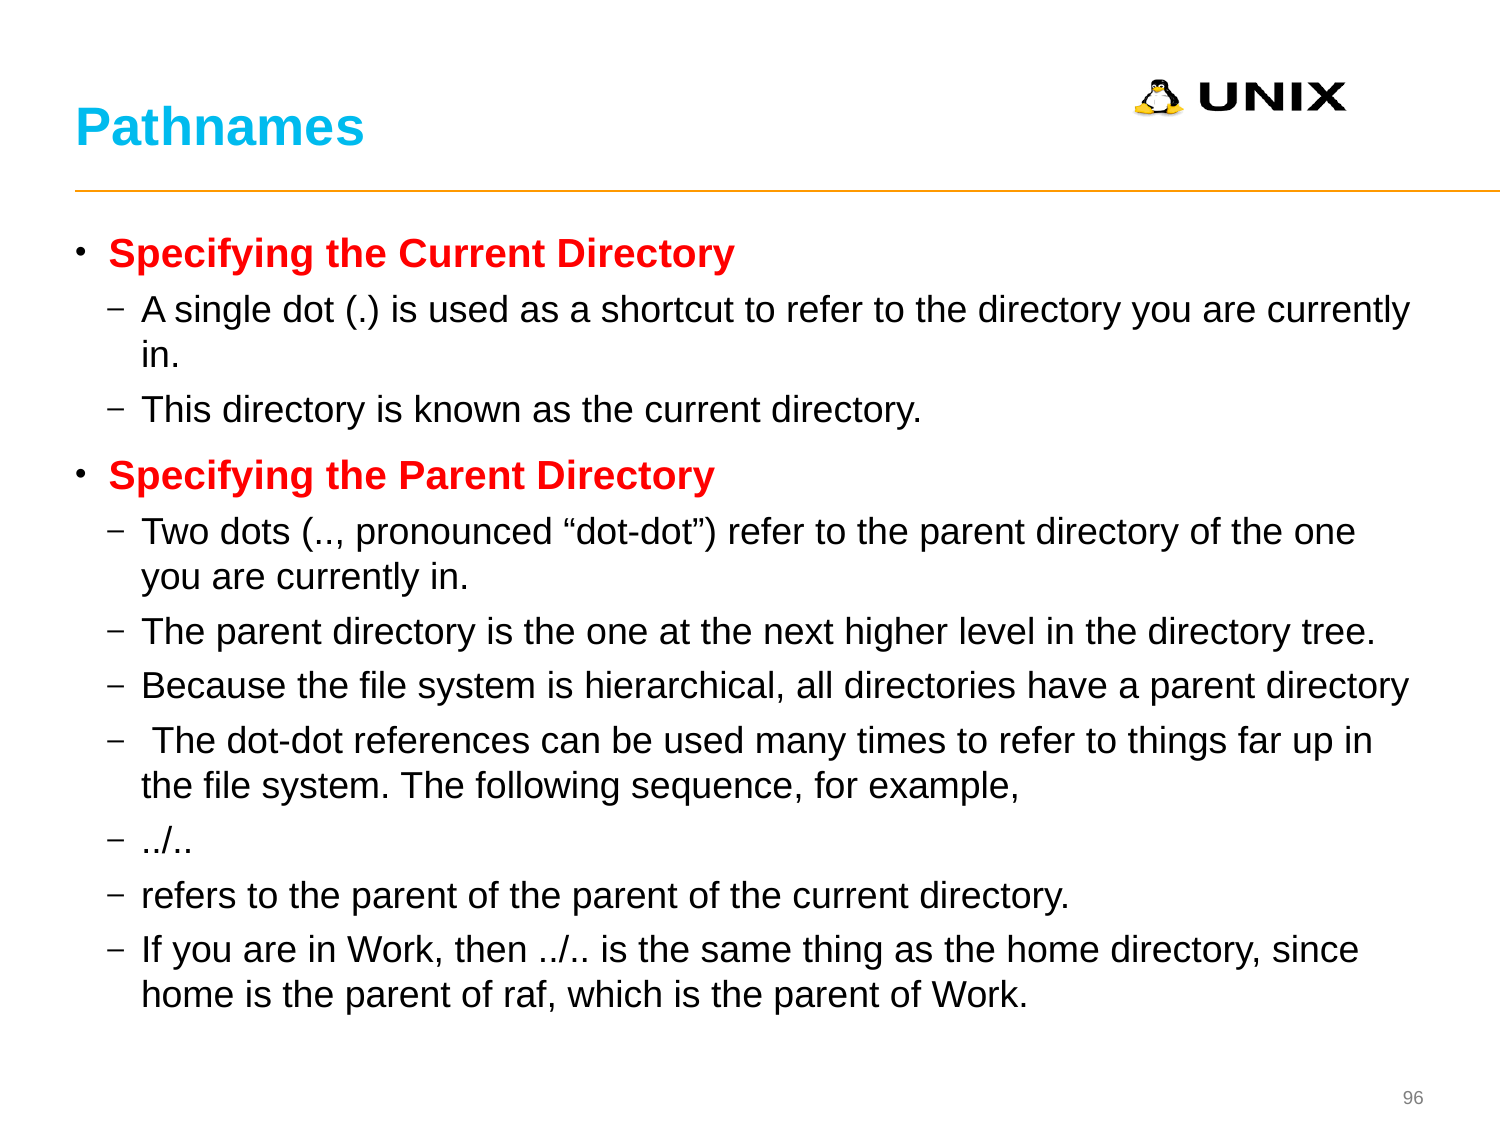

# Pathnames
Specifying the Current Directory
A single dot (.) is used as a shortcut to refer to the directory you are currently in.
This directory is known as the current directory.
Specifying the Parent Directory
Two dots (.., pronounced “dot-dot”) refer to the parent directory of the one you are currently in.
The parent directory is the one at the next higher level in the directory tree.
Because the file system is hierarchical, all directories have a parent directory
 The dot-dot references can be used many times to refer to things far up in the file system. The following sequence, for example,
../..
refers to the parent of the parent of the current directory.
If you are in Work, then ../.. is the same thing as the home directory, since home is the parent of raf, which is the parent of Work.